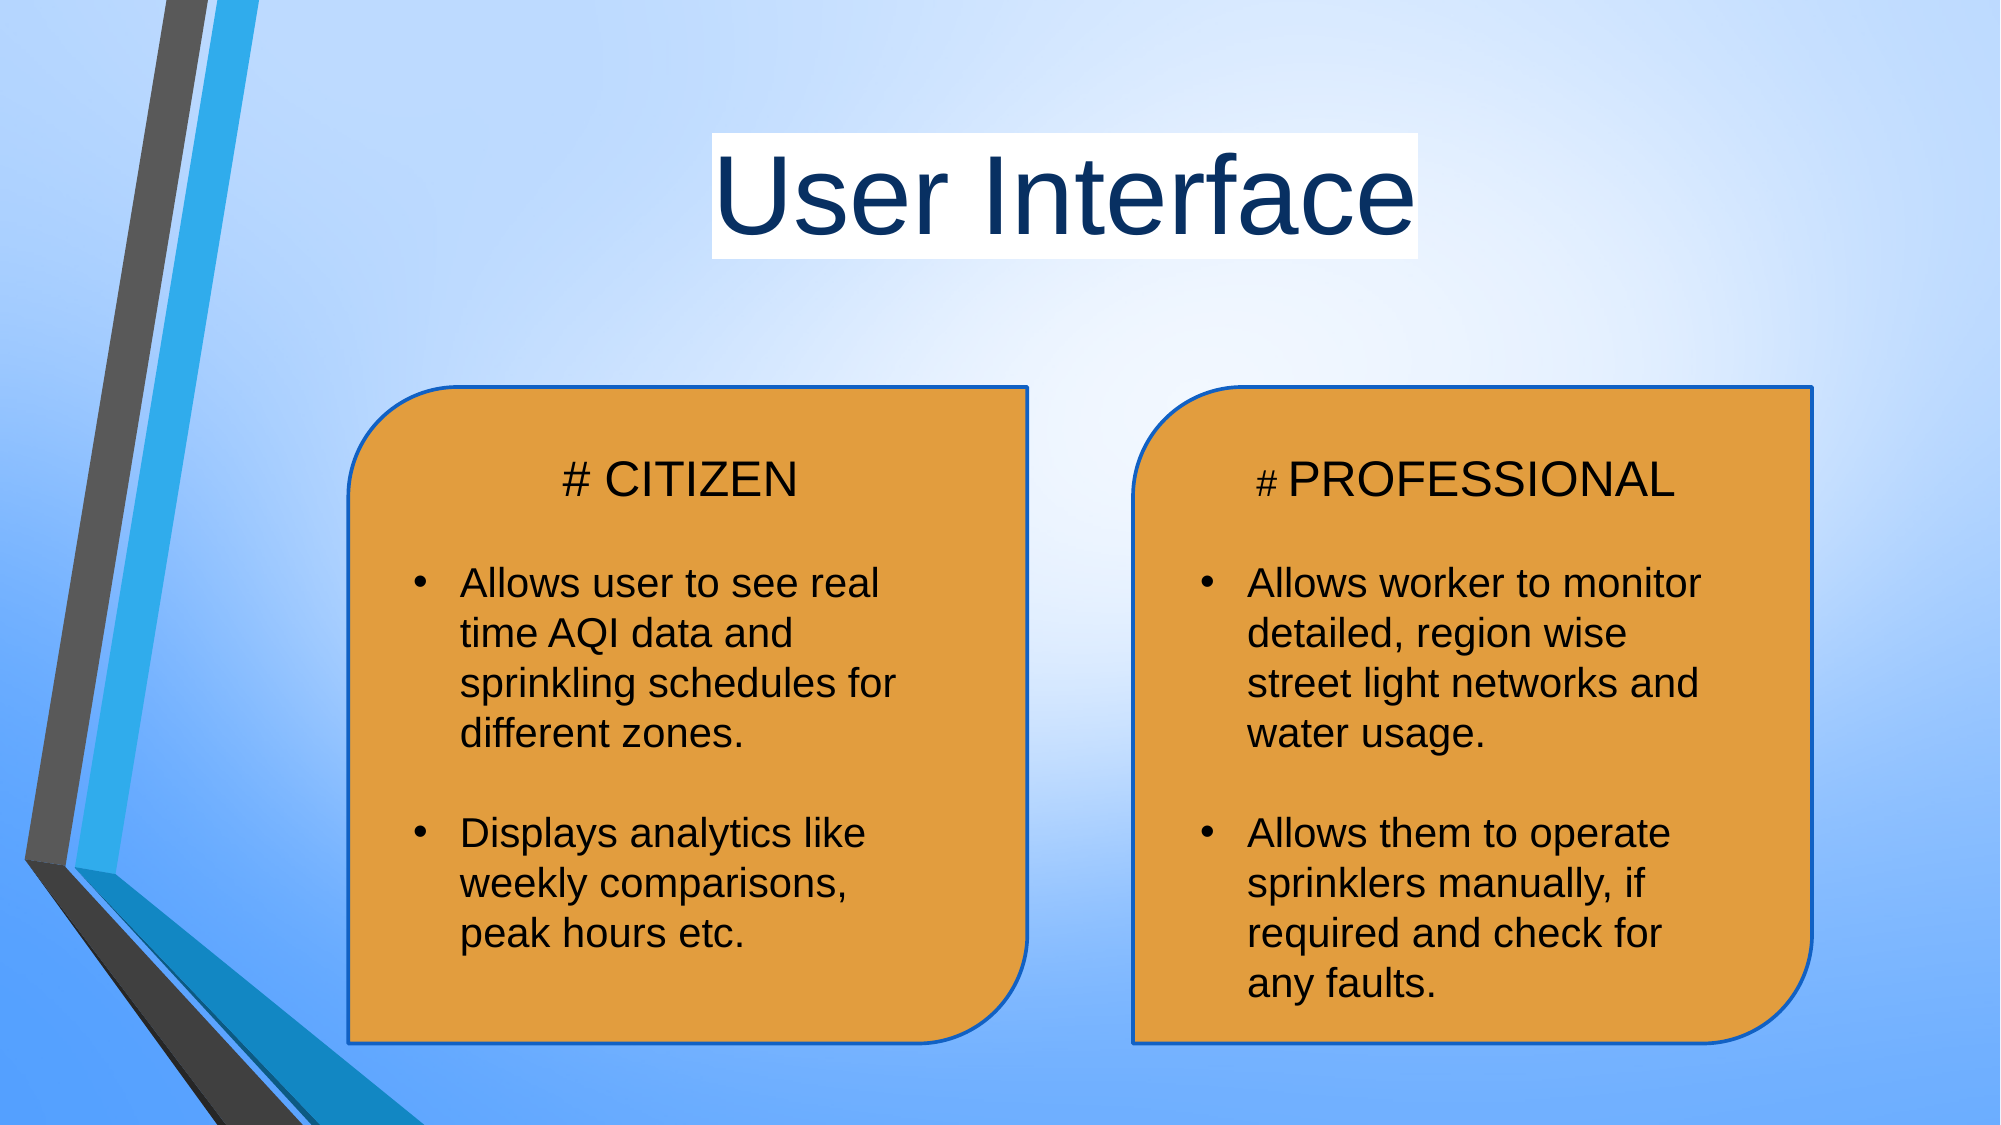

# User Interface

# PROFESSIONAL

Allows worker to monitor detailed, region wise street light networks and water usage.

Allows them to operate sprinklers manually, if required and check for any faults.

# CITIZEN

Allows user to see real time AQI data and sprinkling schedules for different zones.

Displays analytics like weekly comparisons, peak hours etc.